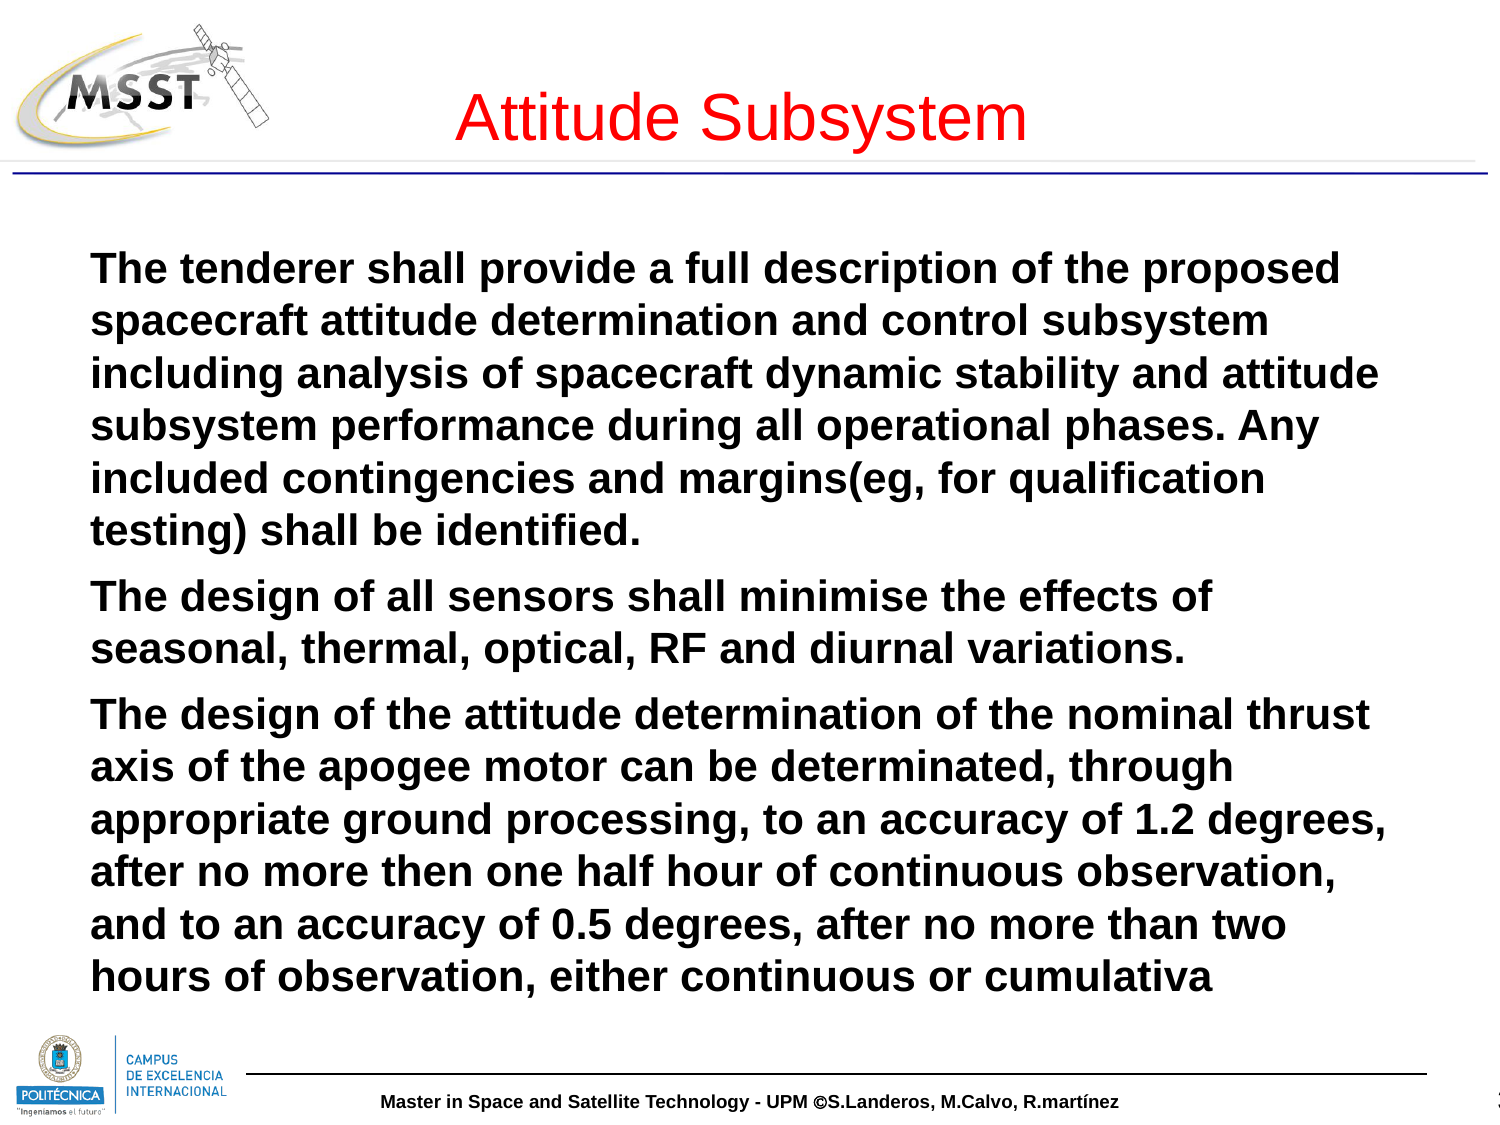

# Attitude Subsystem
The tenderer shall provide a full description of the proposed spacecraft attitude determination and control subsystem including analysis of spacecraft dynamic stability and attitude subsystem performance during all operational phases. Any included contingencies and margins(eg, for qualification testing) shall be identified.
The design of all sensors shall minimise the effects of seasonal, thermal, optical, RF and diurnal variations.
The design of the attitude determination of the nominal thrust axis of the apogee motor can be determinated, through appropriate ground processing, to an accuracy of 1.2 degrees, after no more then one half hour of continuous observation, and to an accuracy of 0.5 degrees, after no more than two hours of observation, either continuous or cumulativa